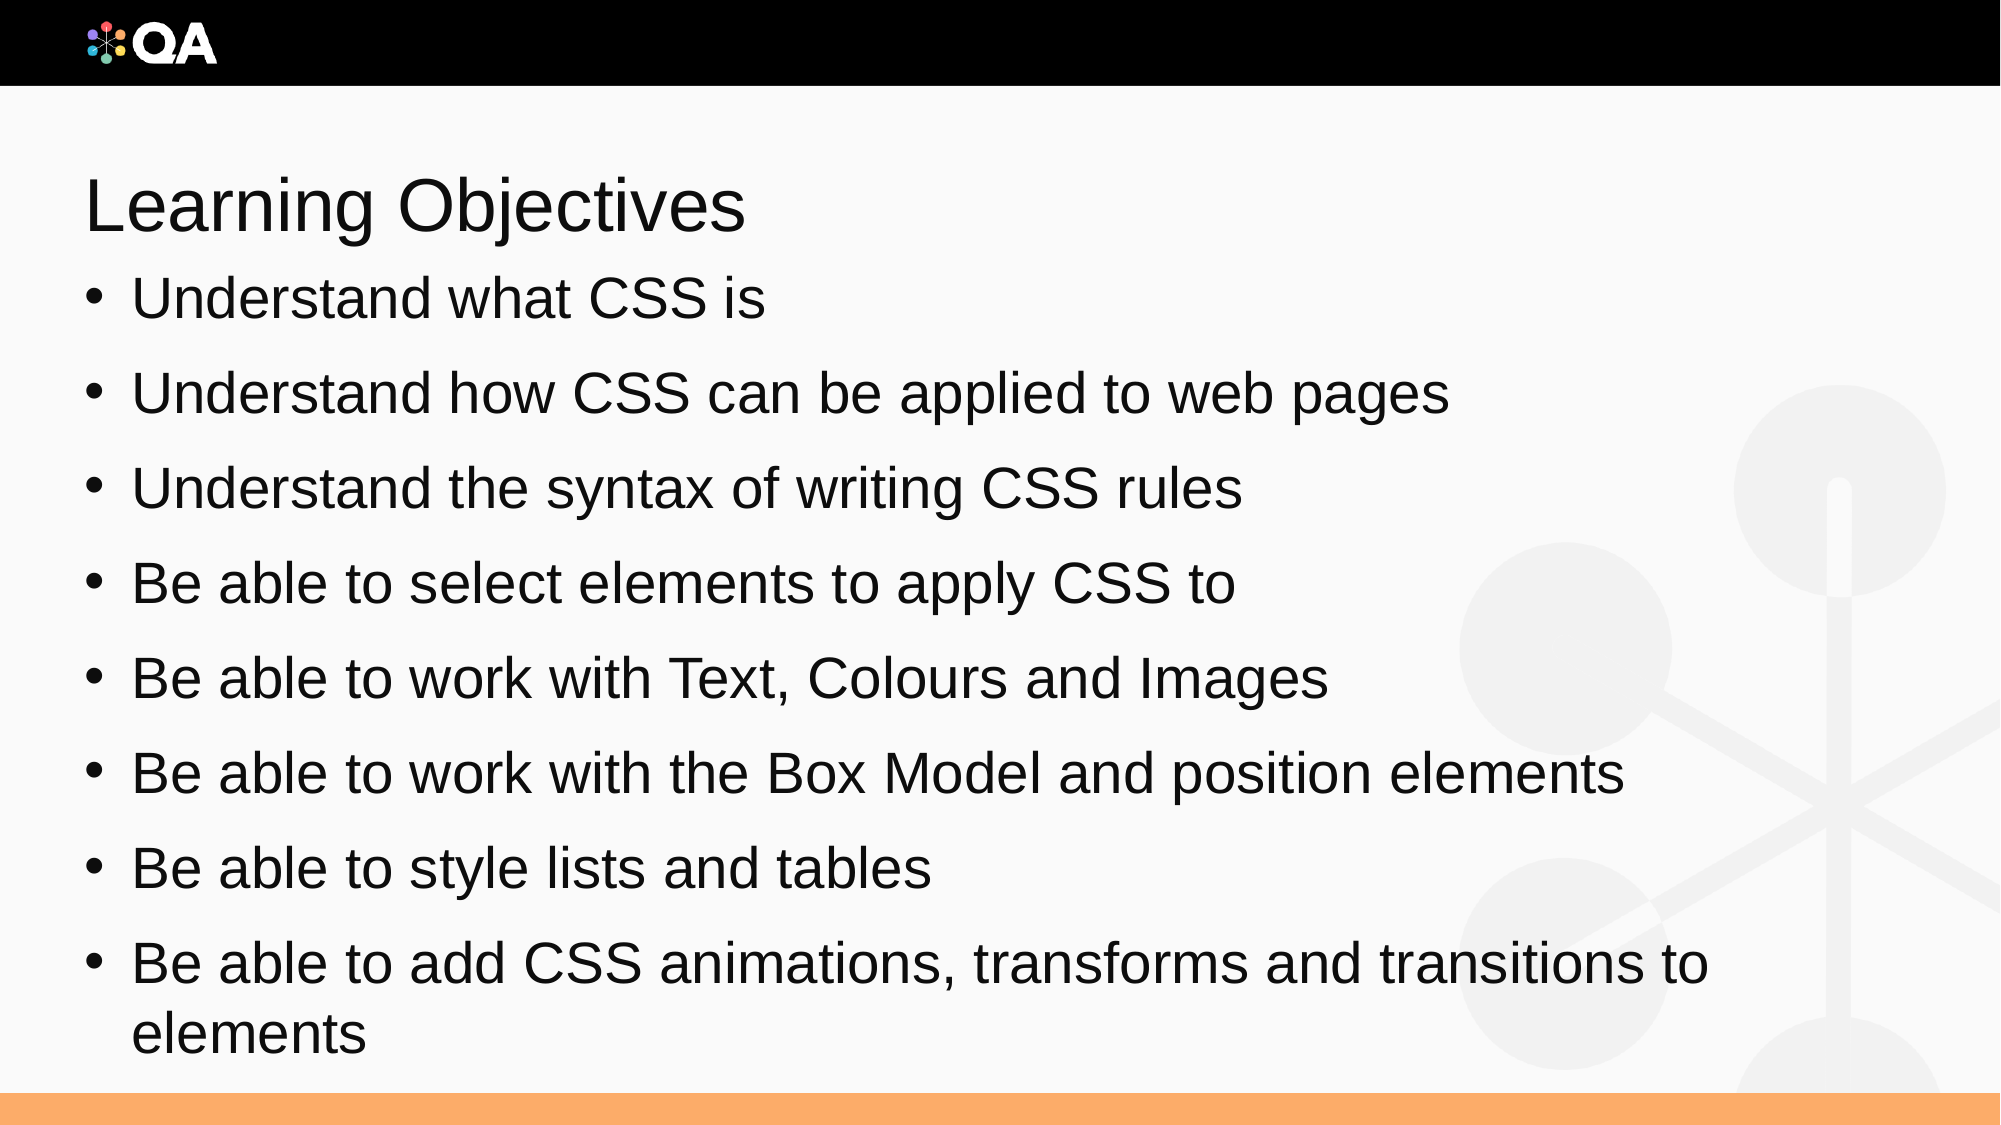

# Learning Objectives
Understand what CSS is
Understand how CSS can be applied to web pages
Understand the syntax of writing CSS rules
Be able to select elements to apply CSS to
Be able to work with Text, Colours and Images
Be able to work with the Box Model and position elements
Be able to style lists and tables
Be able to add CSS animations, transforms and transitions to elements